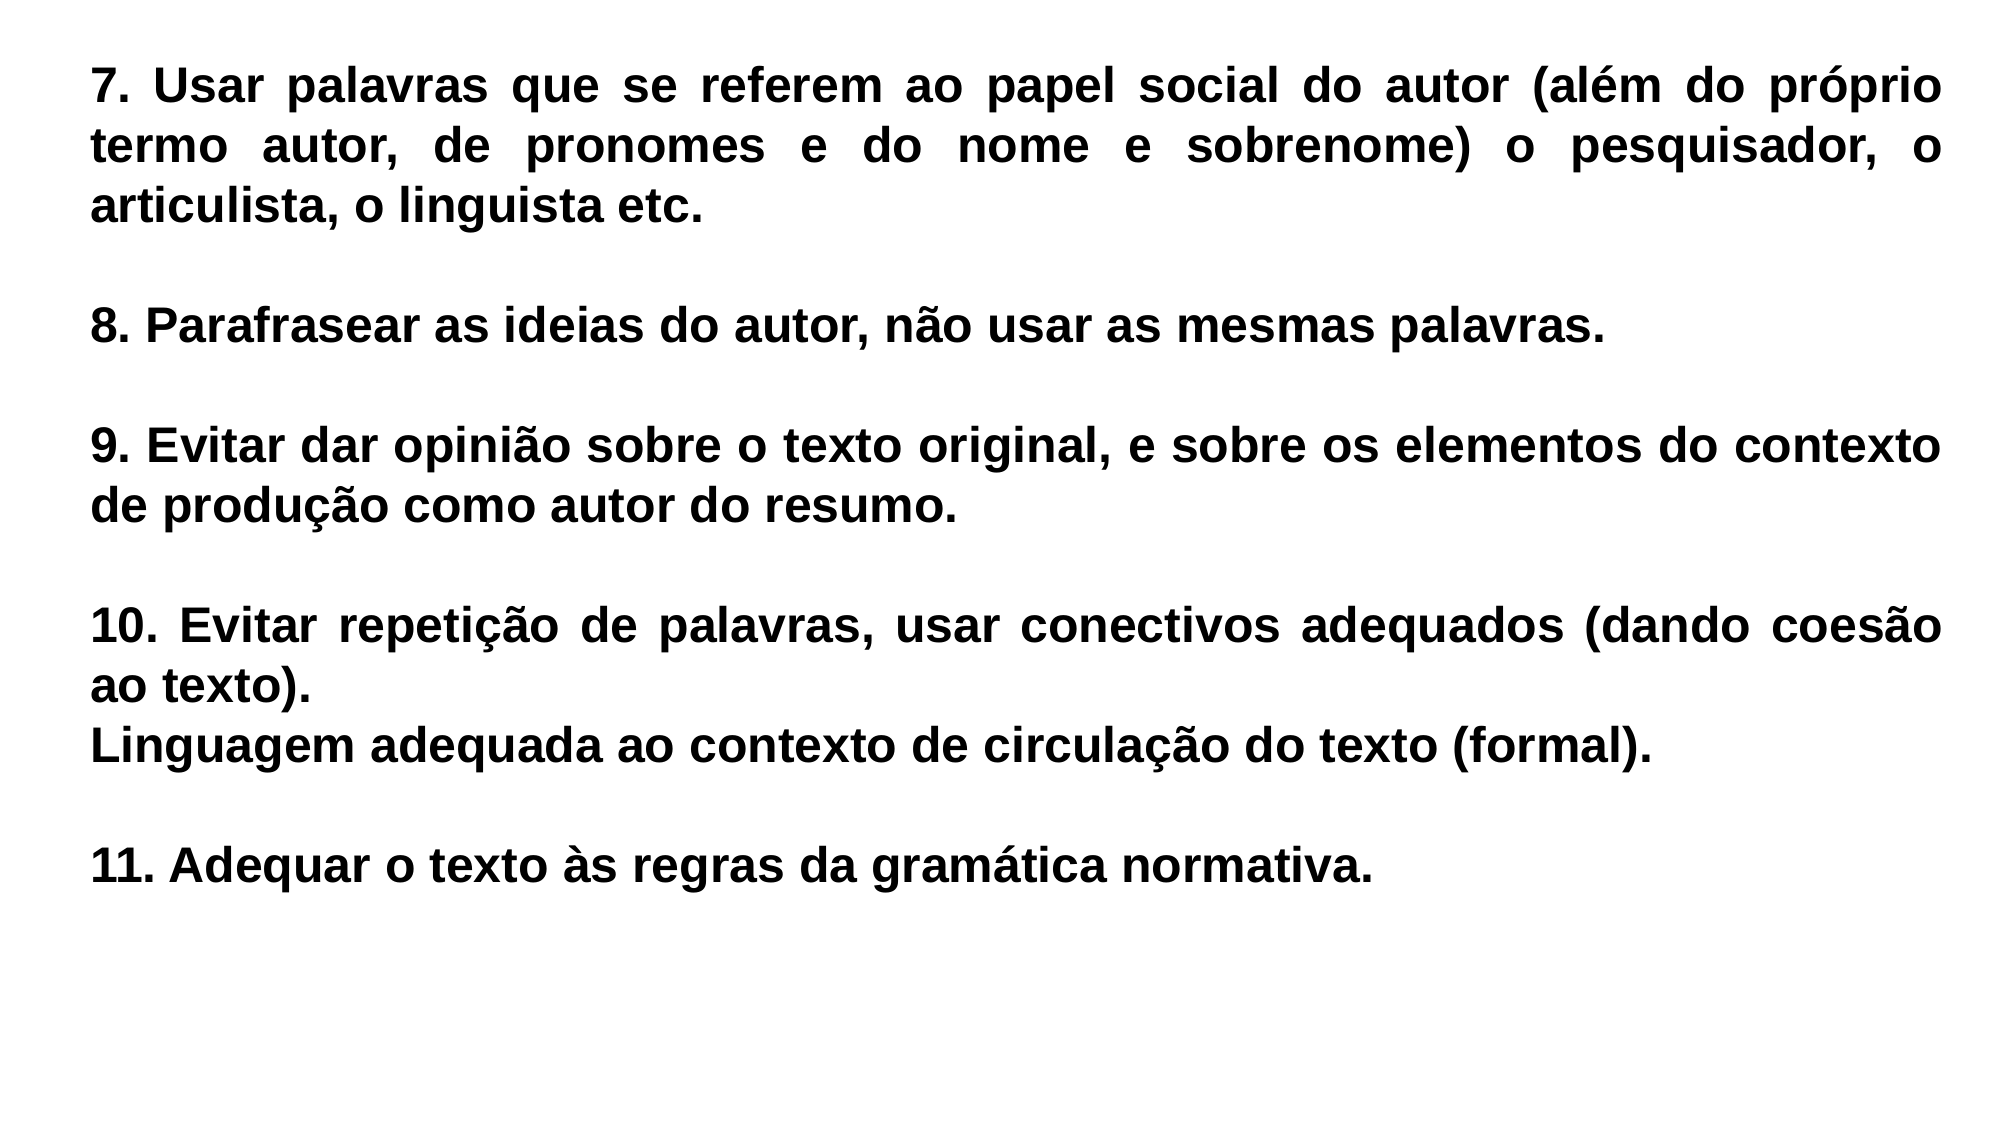

7. Usar palavras que se referem ao papel social do autor (além do próprio termo autor, de pronomes e do nome e sobrenome) o pesquisador, o articulista, o linguista etc.

8. Parafrasear as ideias do autor, não usar as mesmas palavras.

9. Evitar dar opinião sobre o texto original, e sobre os elementos do contexto de produção como autor do resumo.

10. Evitar repetição de palavras, usar conectivos adequados (dando coesão ao texto).
Linguagem adequada ao contexto de circulação do texto (formal).

11. Adequar o texto às regras da gramática normativa.